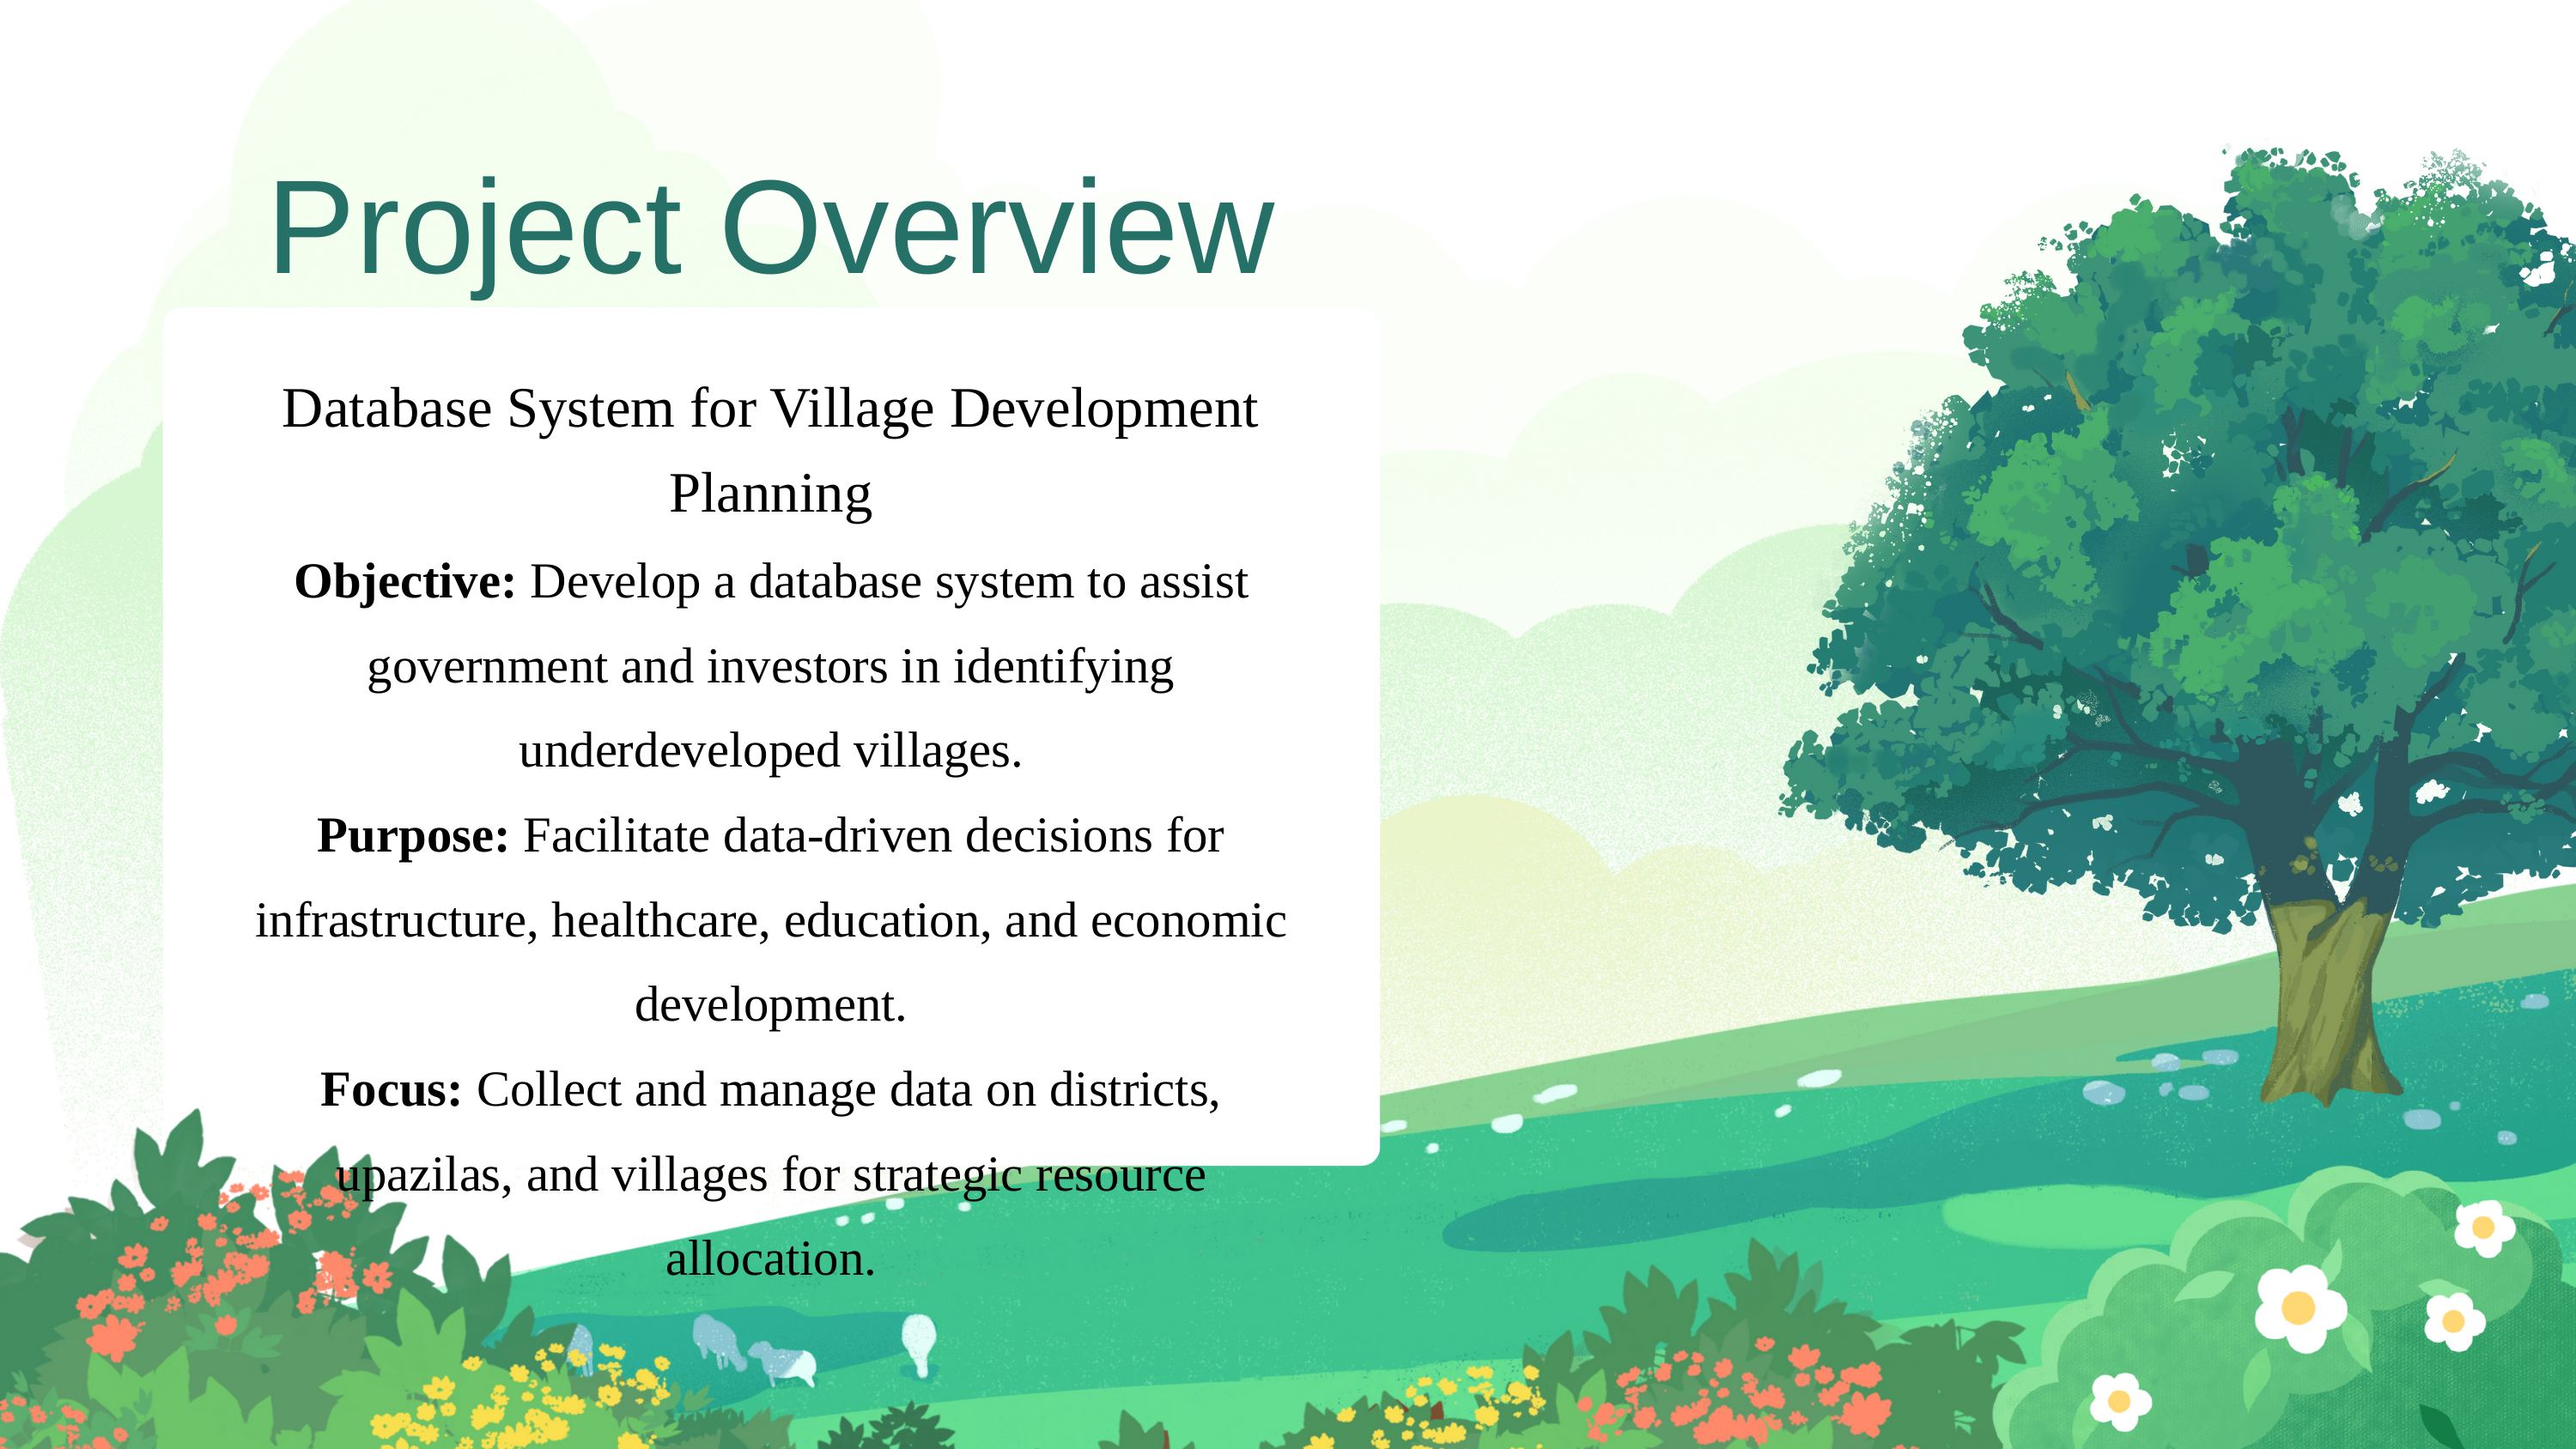

Project Overview

Database System for Village Development Planning
Objective: Develop a database system to assist government and investors in identifying underdeveloped villages.
Purpose: Facilitate data-driven decisions for infrastructure, healthcare, education, and economic development.
Focus: Collect and manage data on districts, upazilas, and villages for strategic resource allocation.